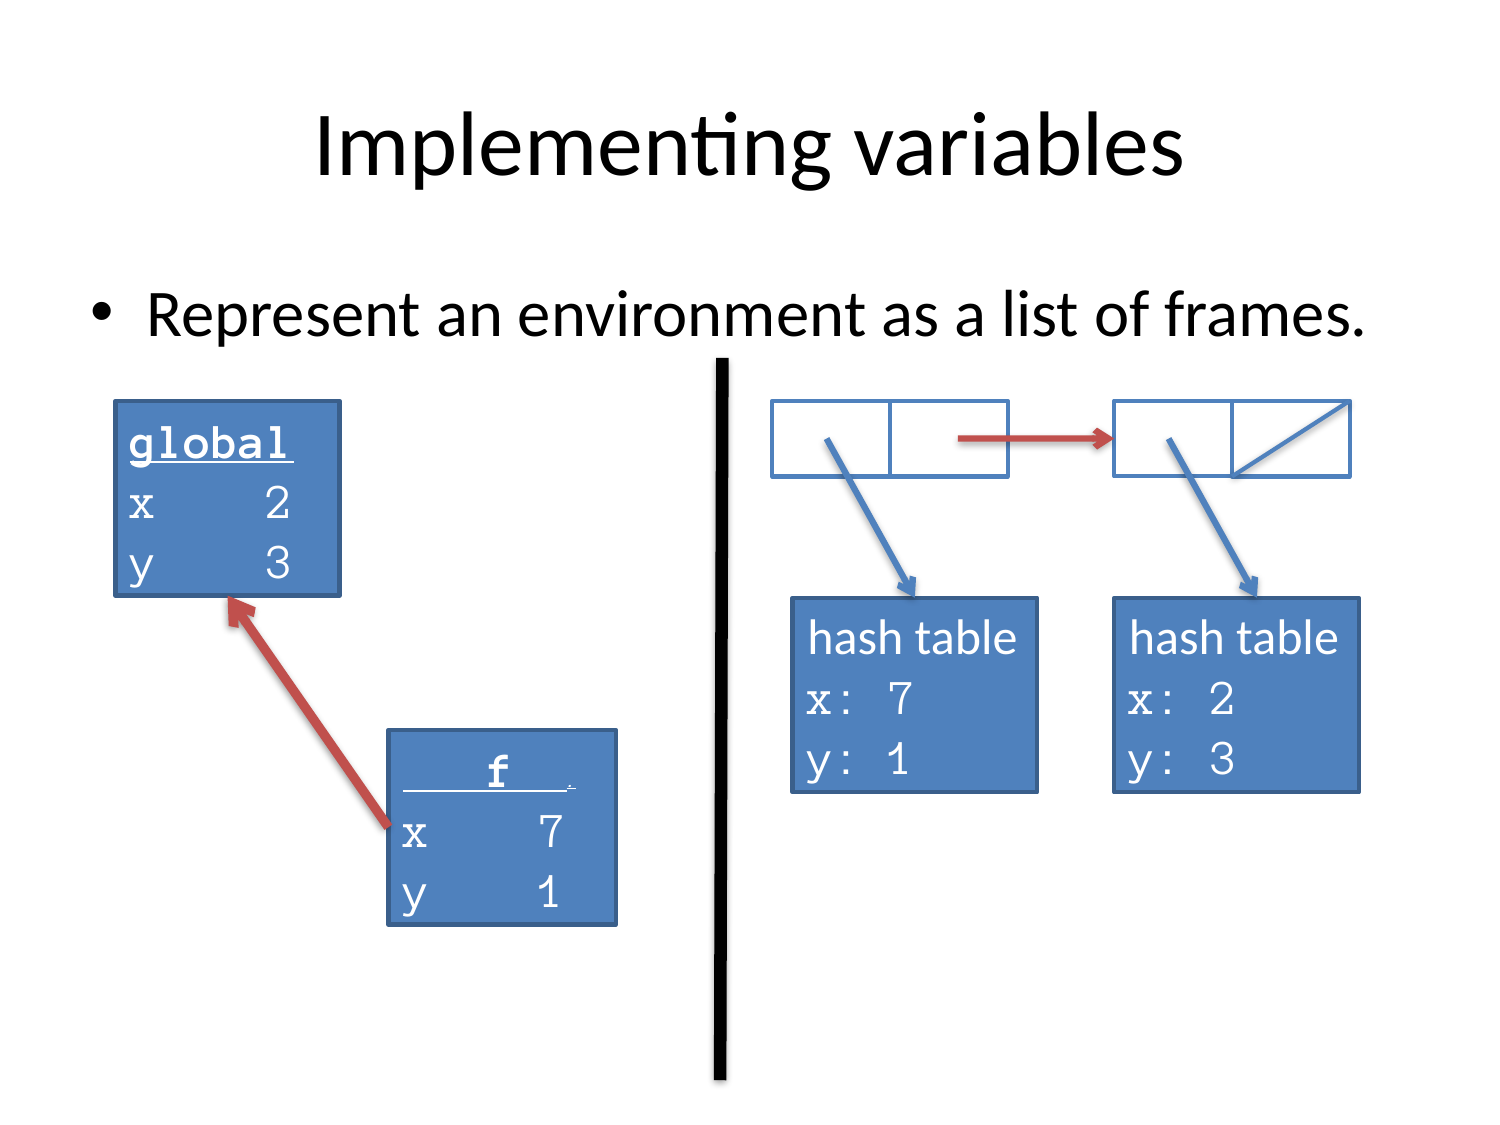

# Implementing variables
Represent an environment as a list of frames.

global
x    2
y    3

hash table
x: 7
y: 1
hash table
x: 2
y: 3
   f  .
x    7
y    1